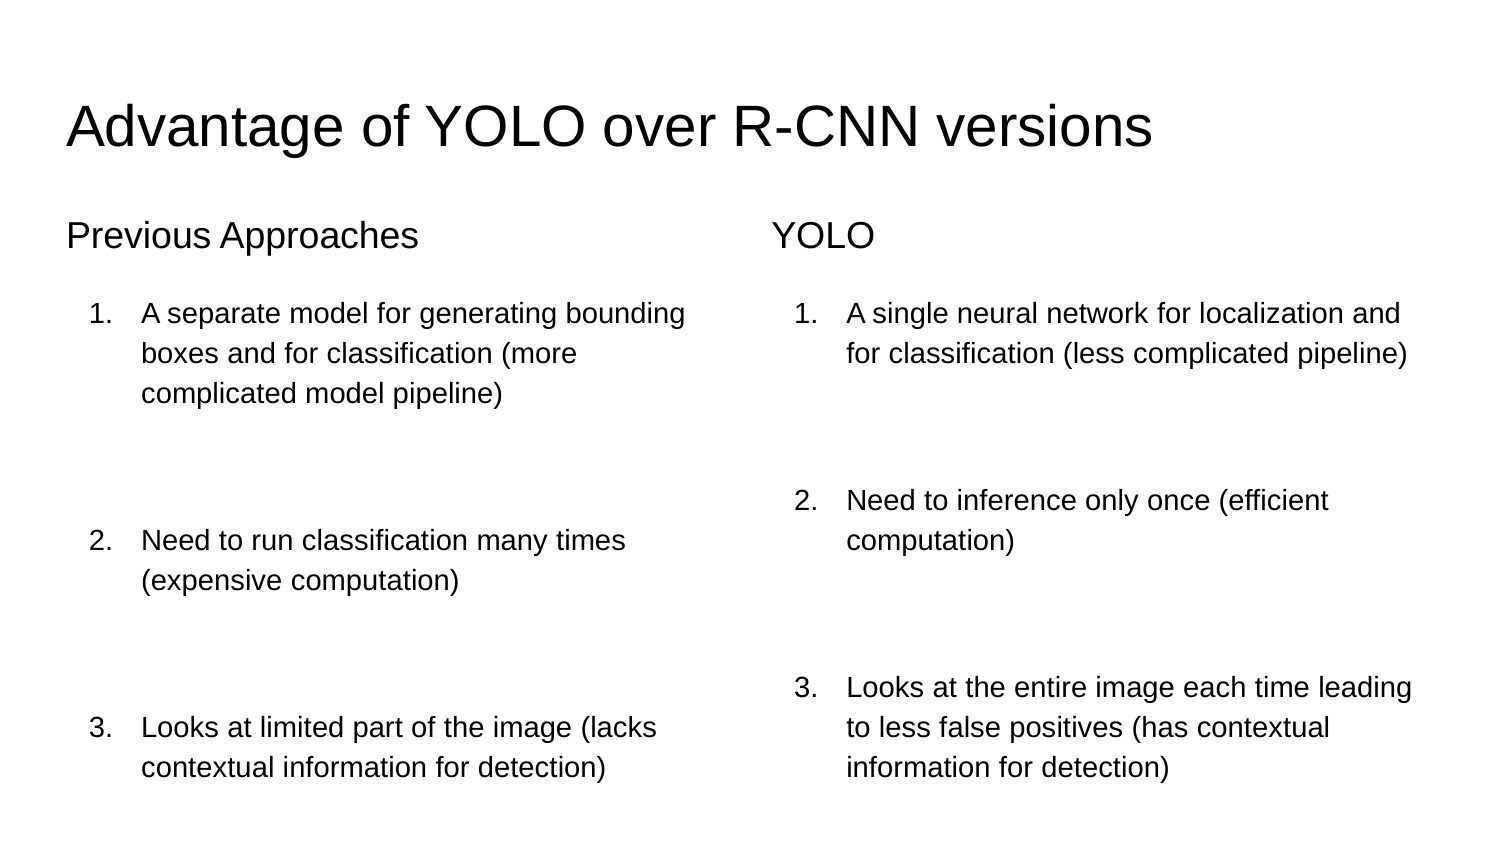

# Advantage of YOLO over R-CNN versions
Previous Approaches
A separate model for generating bounding boxes and for classification (more complicated model pipeline)

Need to run classification many times (expensive computation)

Looks at limited part of the image (lacks contextual information for detection)
YOLO
A single neural network for localization and for classification (less complicated pipeline)

Need to inference only once (efficient computation)

Looks at the entire image each time leading to less false positives (has contextual information for detection)